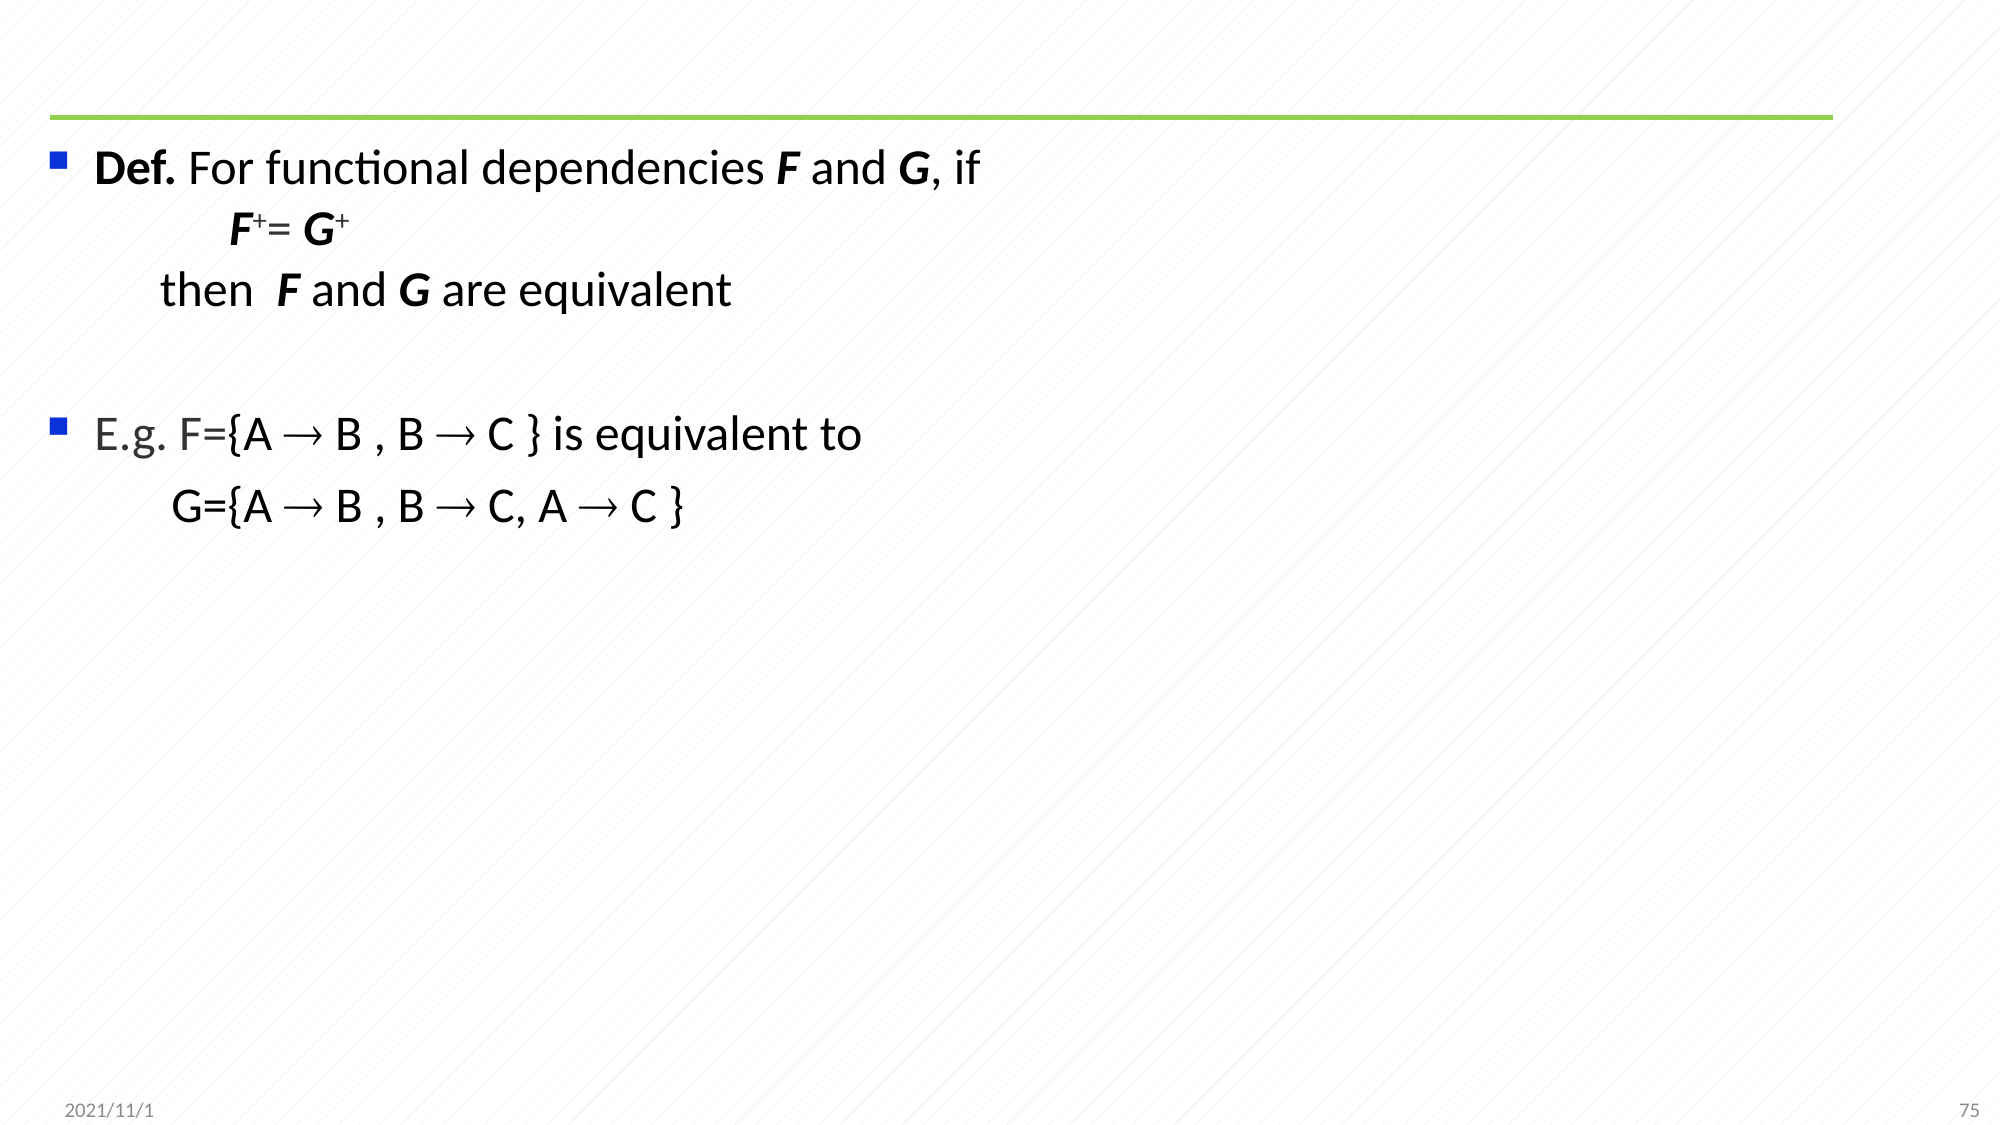

#
Def. For functional dependencies F and G, if
	            F+= G+
          then  F and G are equivalent

E.g. F={A → B , B → C } is equivalent to
           G={A → B , B → C, A → C }

75
2021/11/1